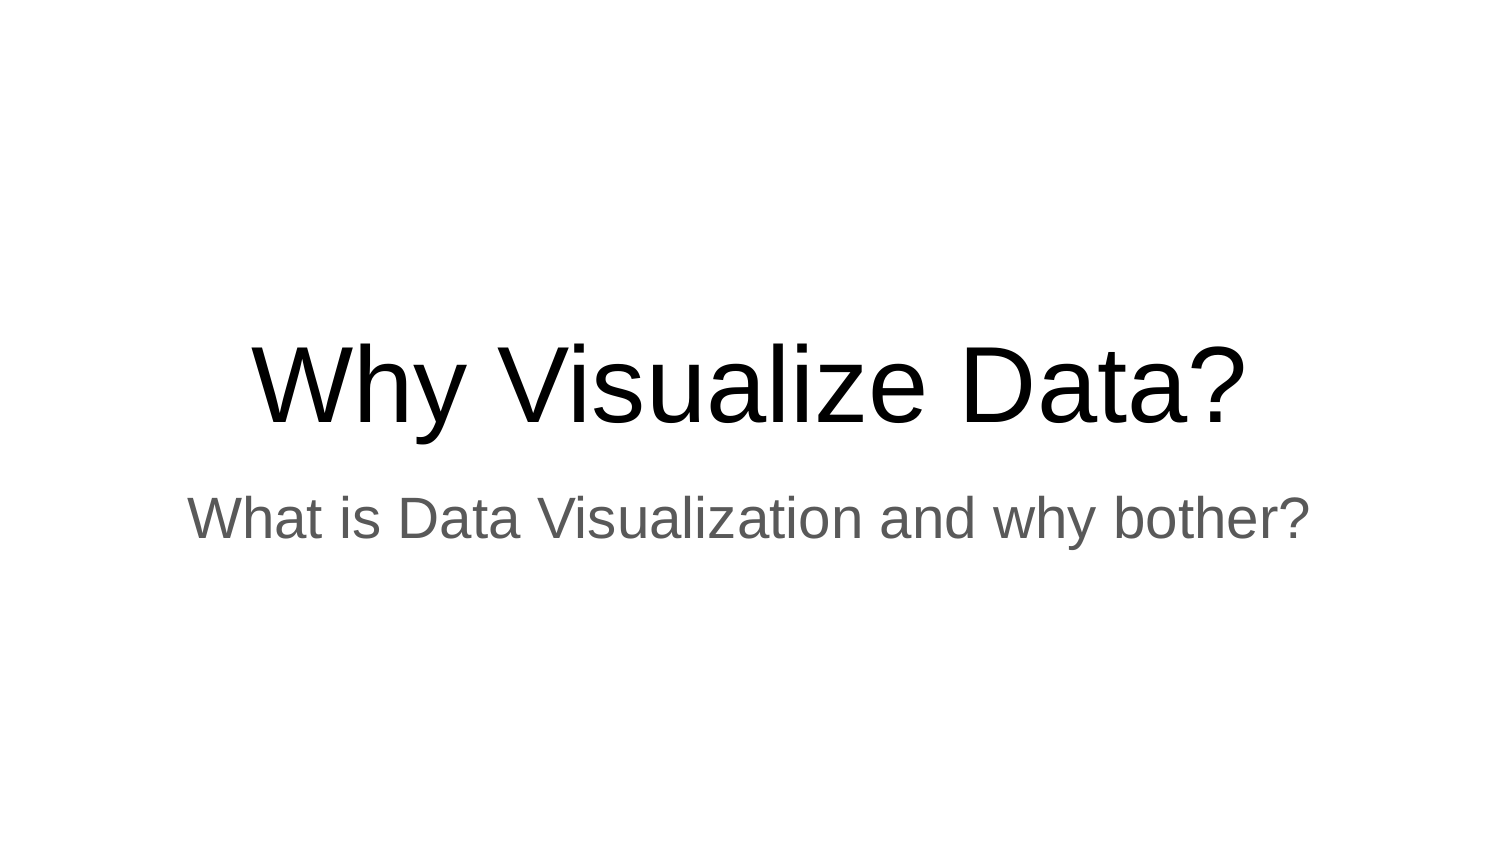

# Why Visualize Data?
What is Data Visualization and why bother?